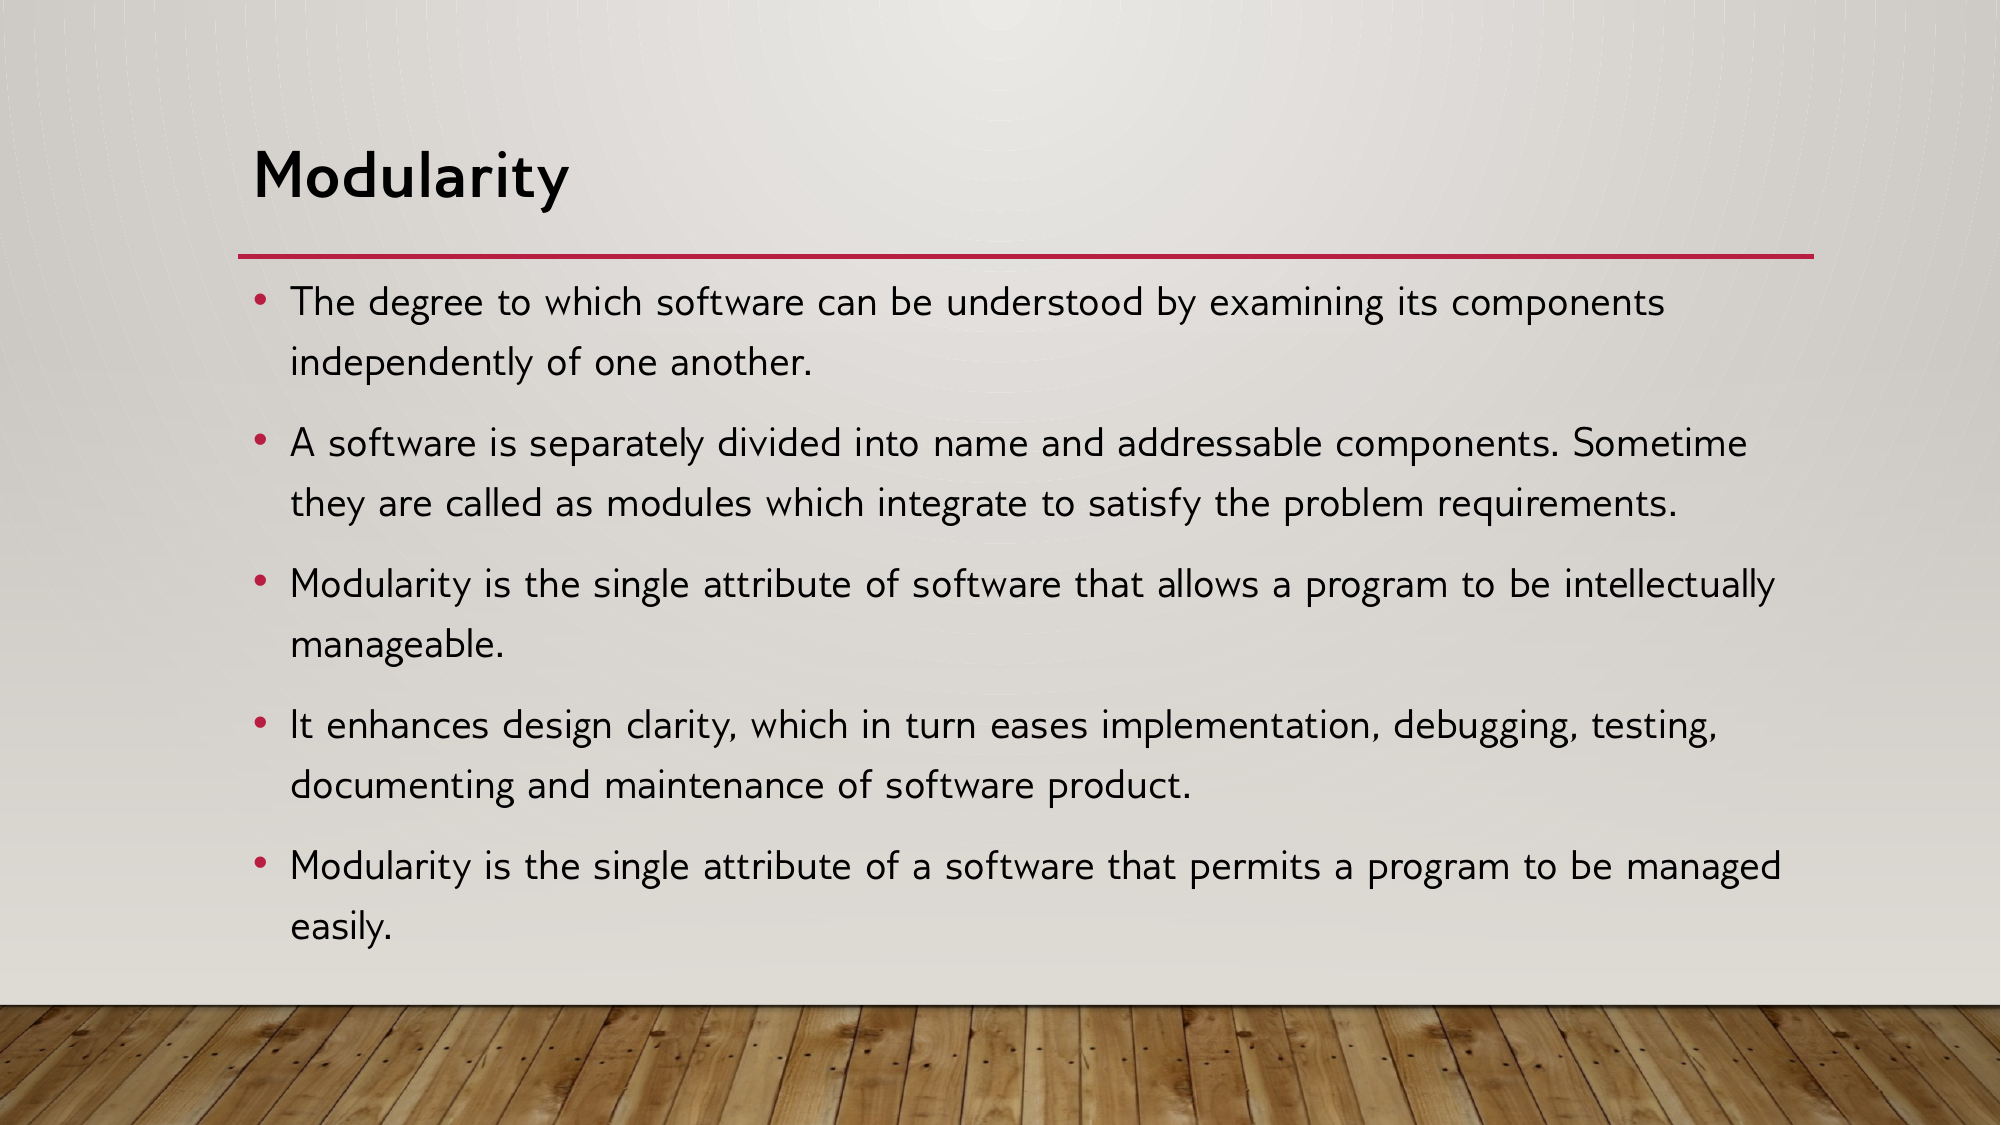

# Modularity
The degree to which software can be understood by examining its components independently of one another.
A software is separately divided into name and addressable components. Sometime they are called as modules which integrate to satisfy the problem requirements.
Modularity is the single attribute of software that allows a program to be intellectually manageable.
It enhances design clarity, which in turn eases implementation, debugging, testing, documenting and maintenance of software product.
Modularity is the single attribute of a software that permits a program to be managed easily.